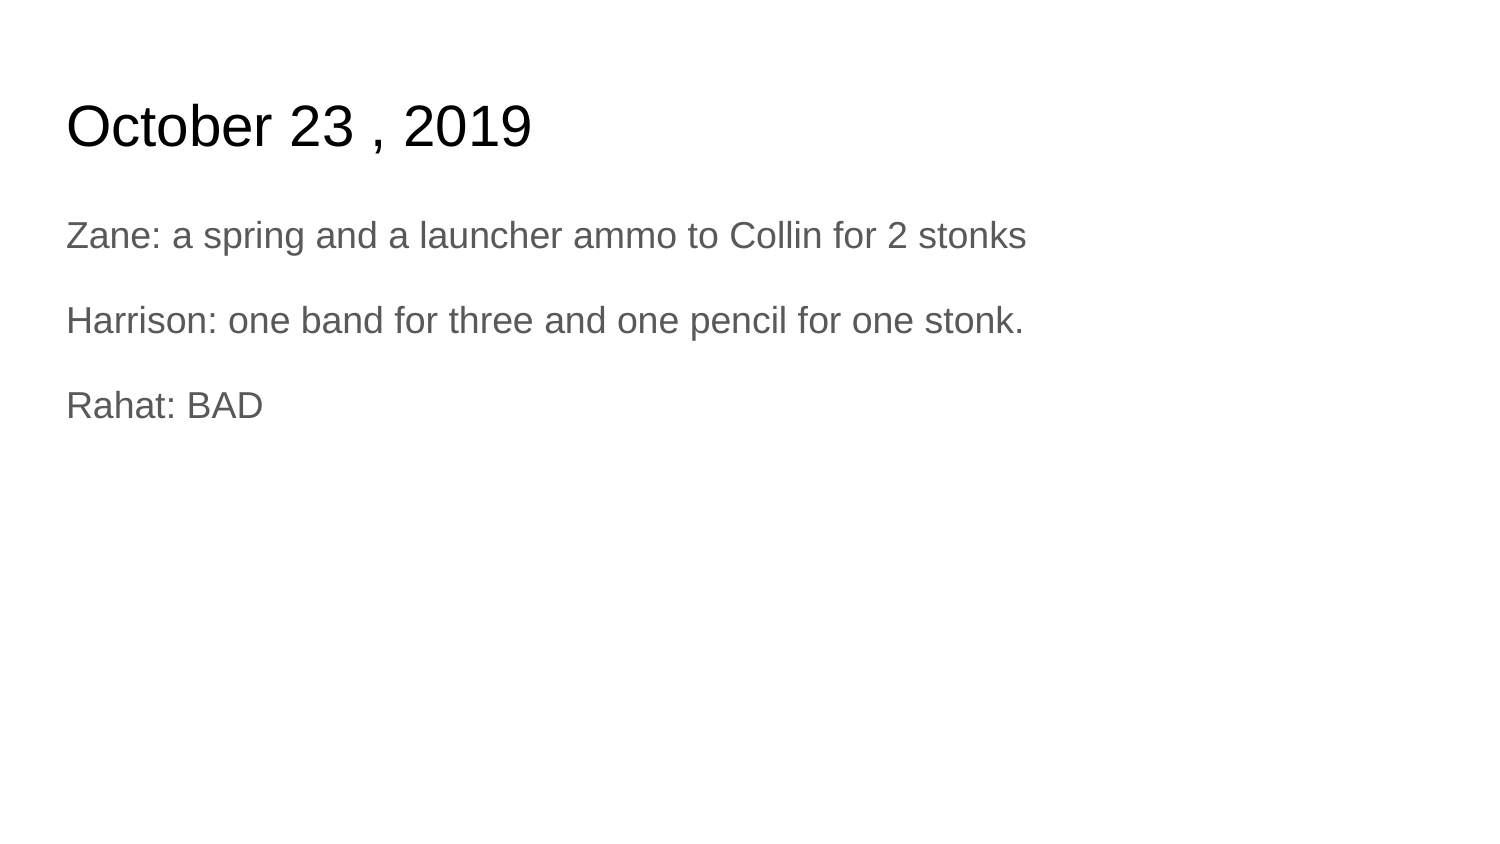

# October 23 , 2019
Zane: a spring and a launcher ammo to Collin for 2 stonks
Harrison: one band for three and one pencil for one stonk.
Rahat: BAD